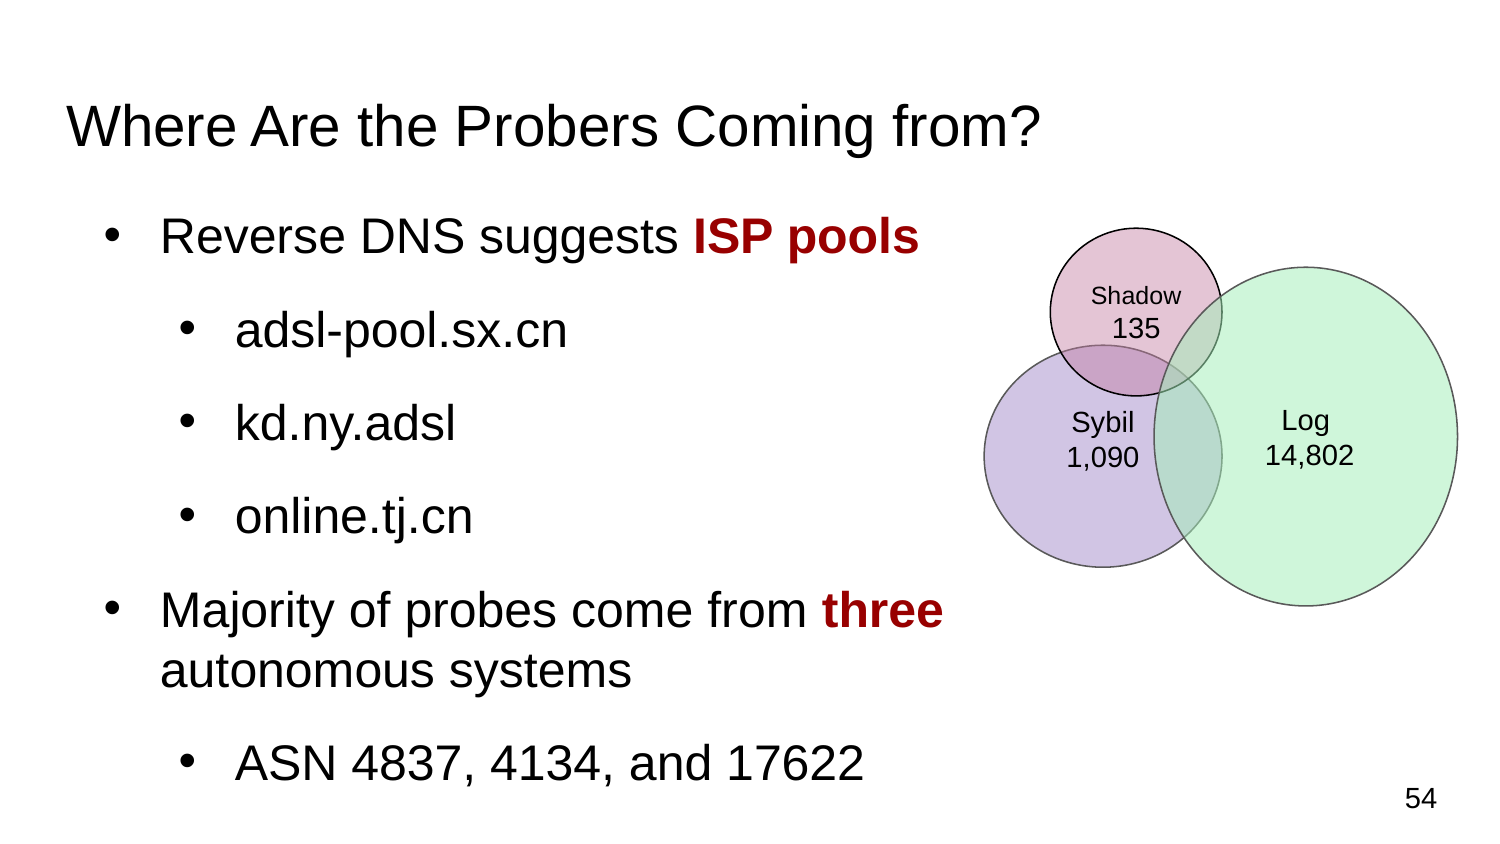

# Where Are the Probers Coming from?
Reverse DNS suggests ISP pools
adsl-pool.sx.cn
kd.ny.adsl
online.tj.cn
Majority of probes come from three autonomous systems
ASN 4837, 4134, and 17622

Shadow
135
Log
 14,802

Sybil
1,090

54